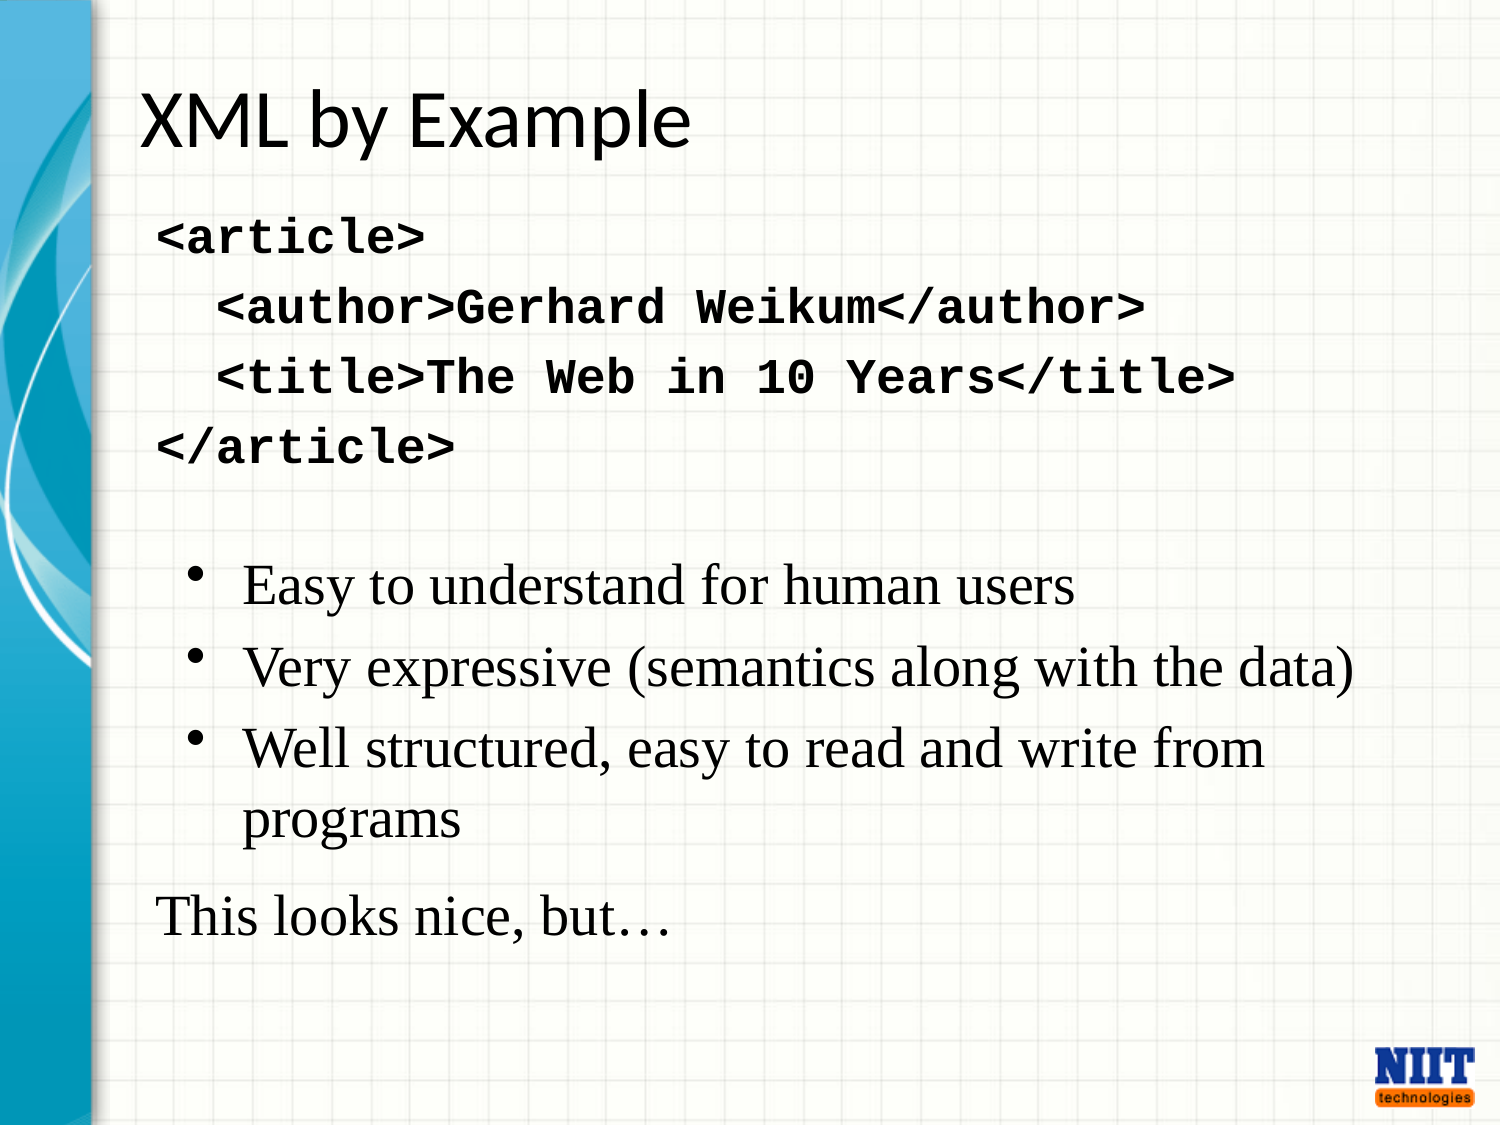

# XML by Example
<article>
  <author>Gerhard Weikum</author>
  <title>The Web in 10 Years</title>
</article>
Easy to understand for human users
Very expressive (semantics along with the data)
Well structured, easy to read and write from programs
This looks nice, but…